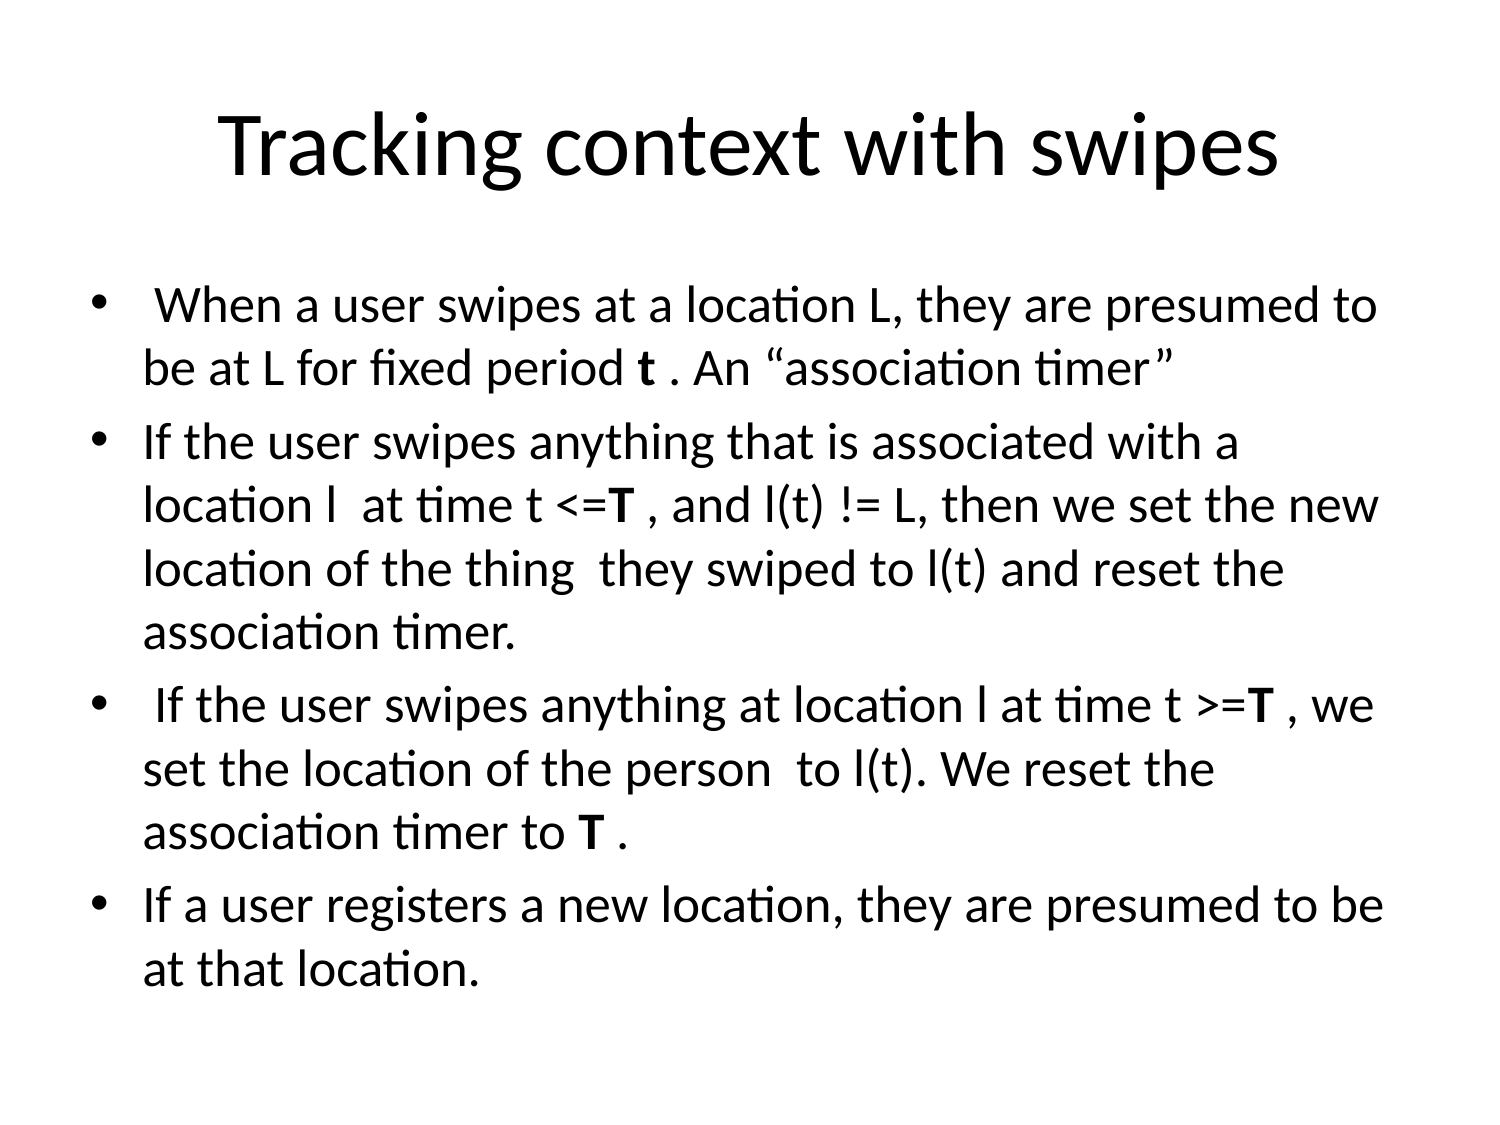

# Tracking context with swipes
 When a user swipes at a location L, they are presumed to be at L for fixed period t . An “association timer”
If the user swipes anything that is associated with a location l  at time t <=T , and l(t) != L, then we set the new location of the thing  they swiped to l(t) and reset the association timer.
 If the user swipes anything at location l at time t >=T , we set the location of the person  to l(t). We reset the association timer to T .
If a user registers a new location, they are presumed to be at that location.